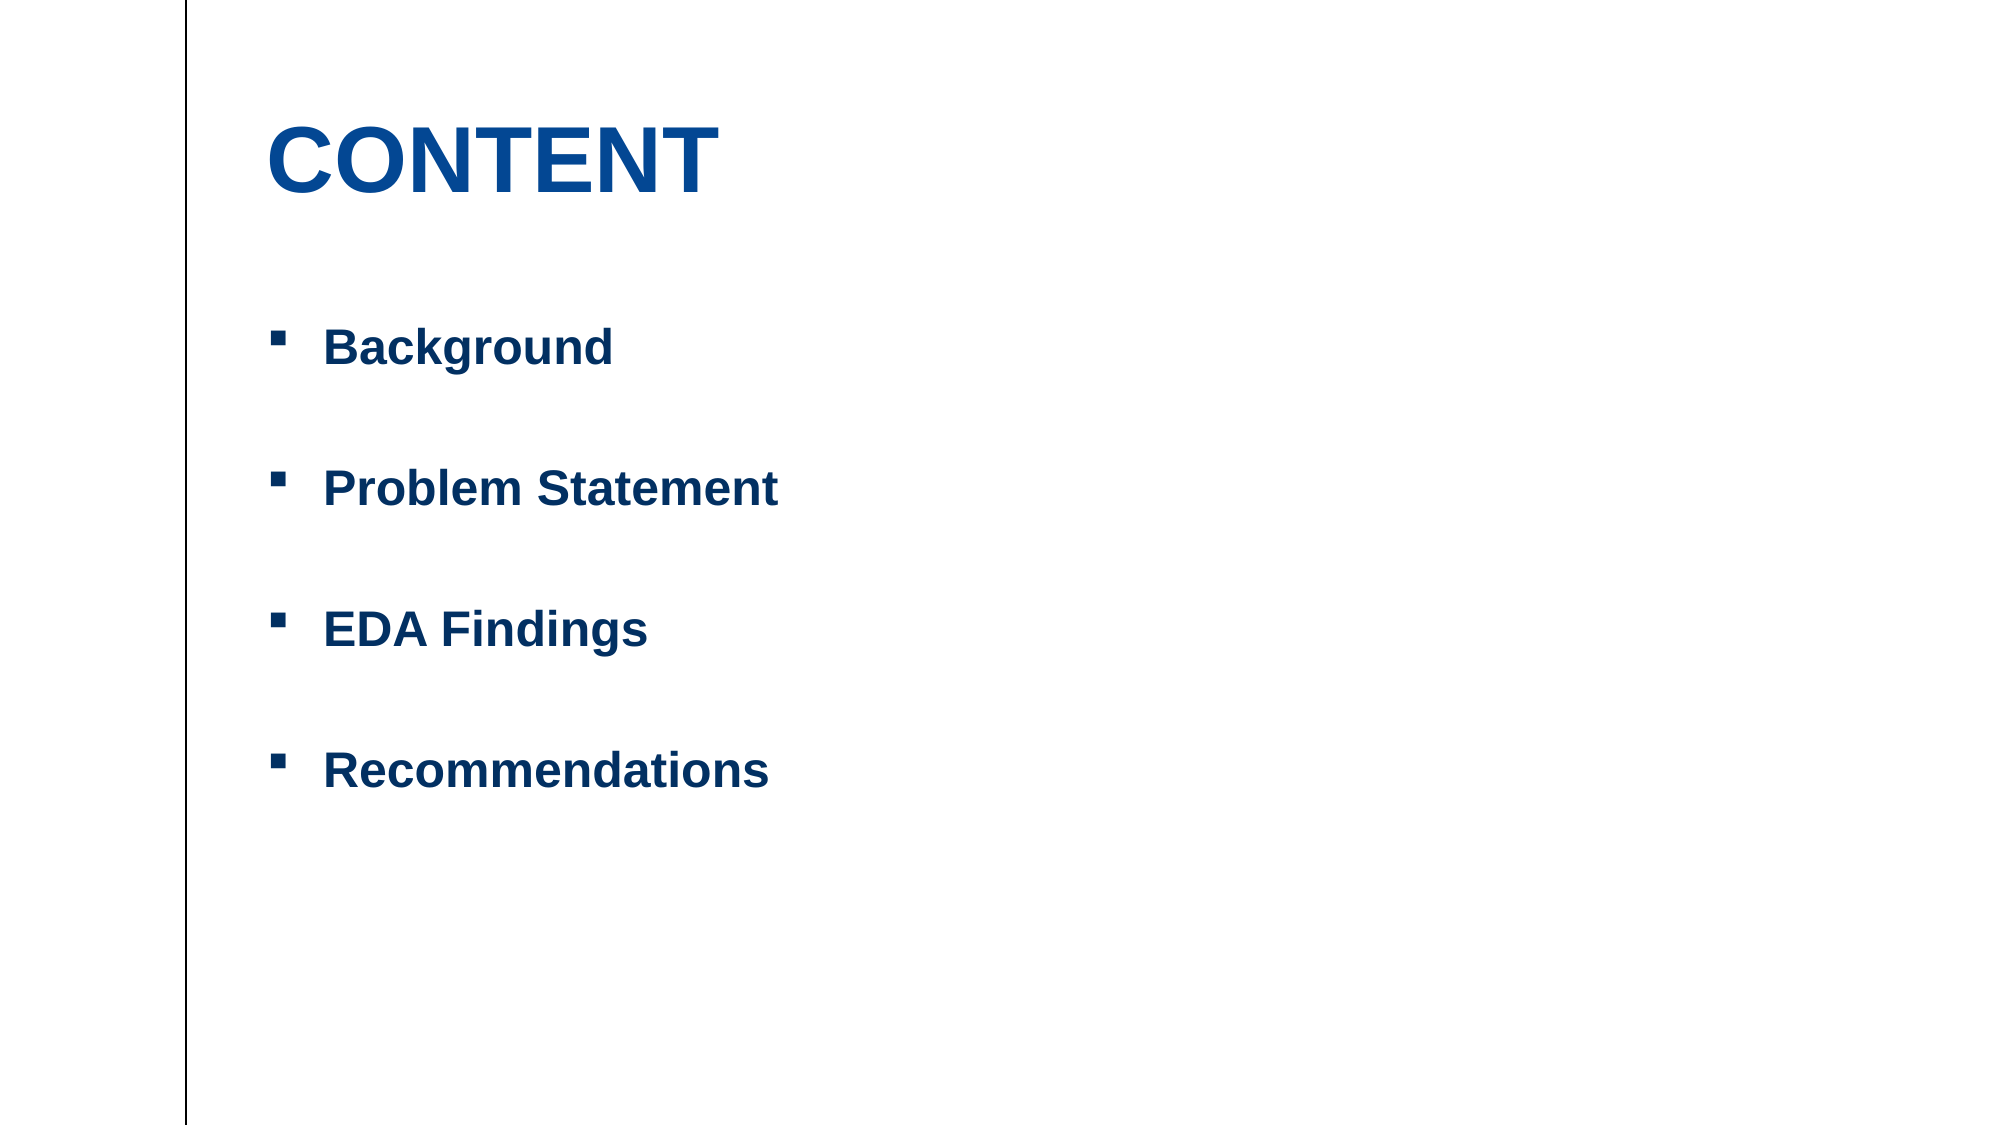

# Content
Background
Problem Statement
EDA Findings
Recommendations